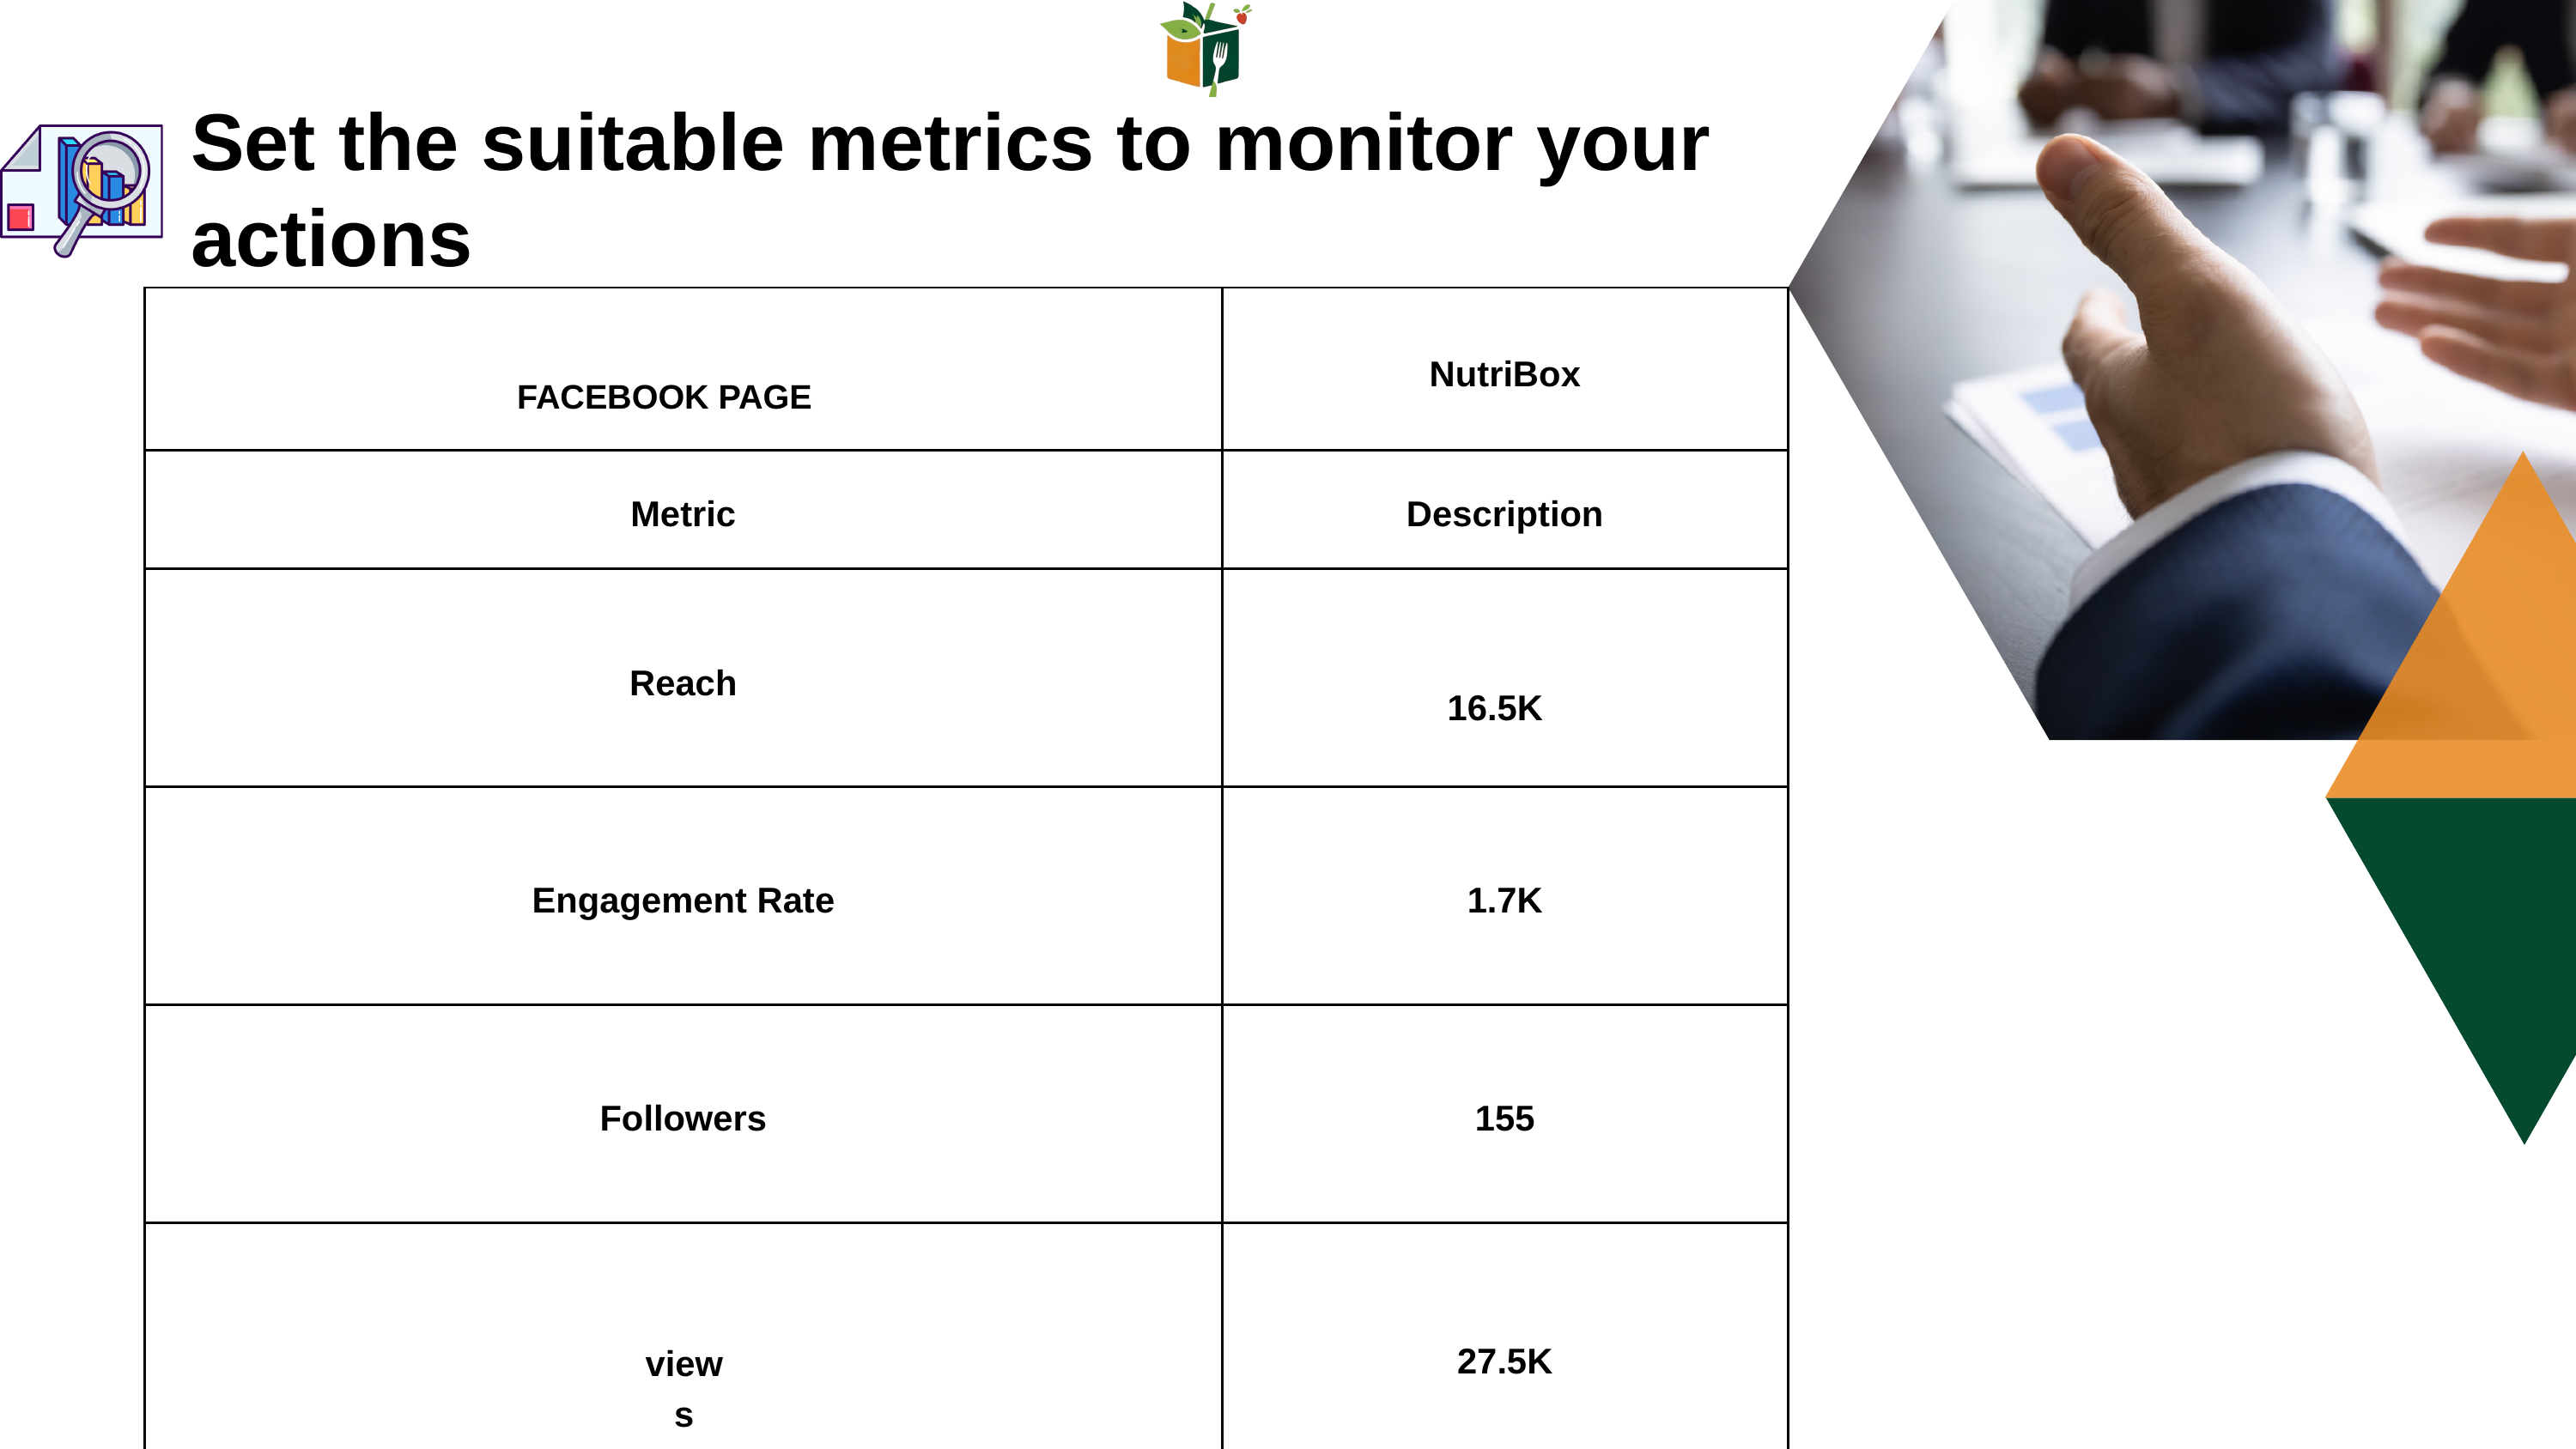

Set the suitable metrics to monitor your actions

| FACEBOOK PAGE | NutriBox |
| --- | --- |
| Metric | Description |
| Reach | 16.5K |
| Engagement Rate | 1.7K |
| Followers | 155 |
|  | 27.5K |

views